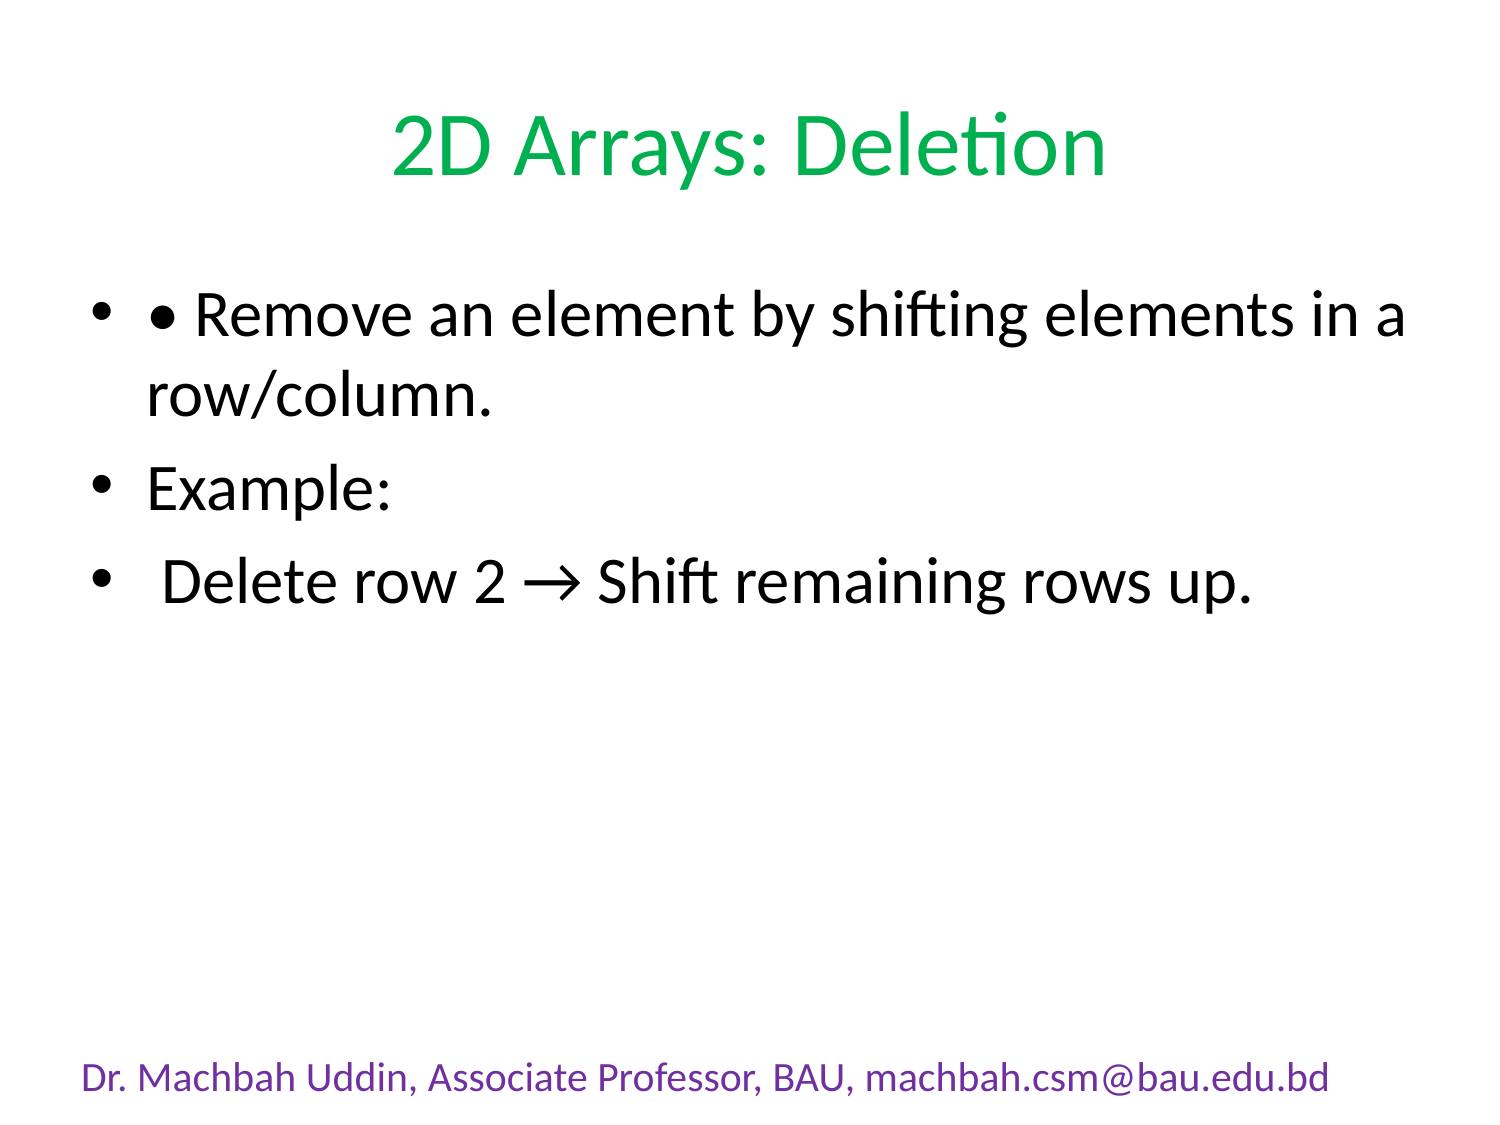

# 2D Arrays: Deletion
• Remove an element by shifting elements in a row/column.
Example:
 Delete row 2 → Shift remaining rows up.